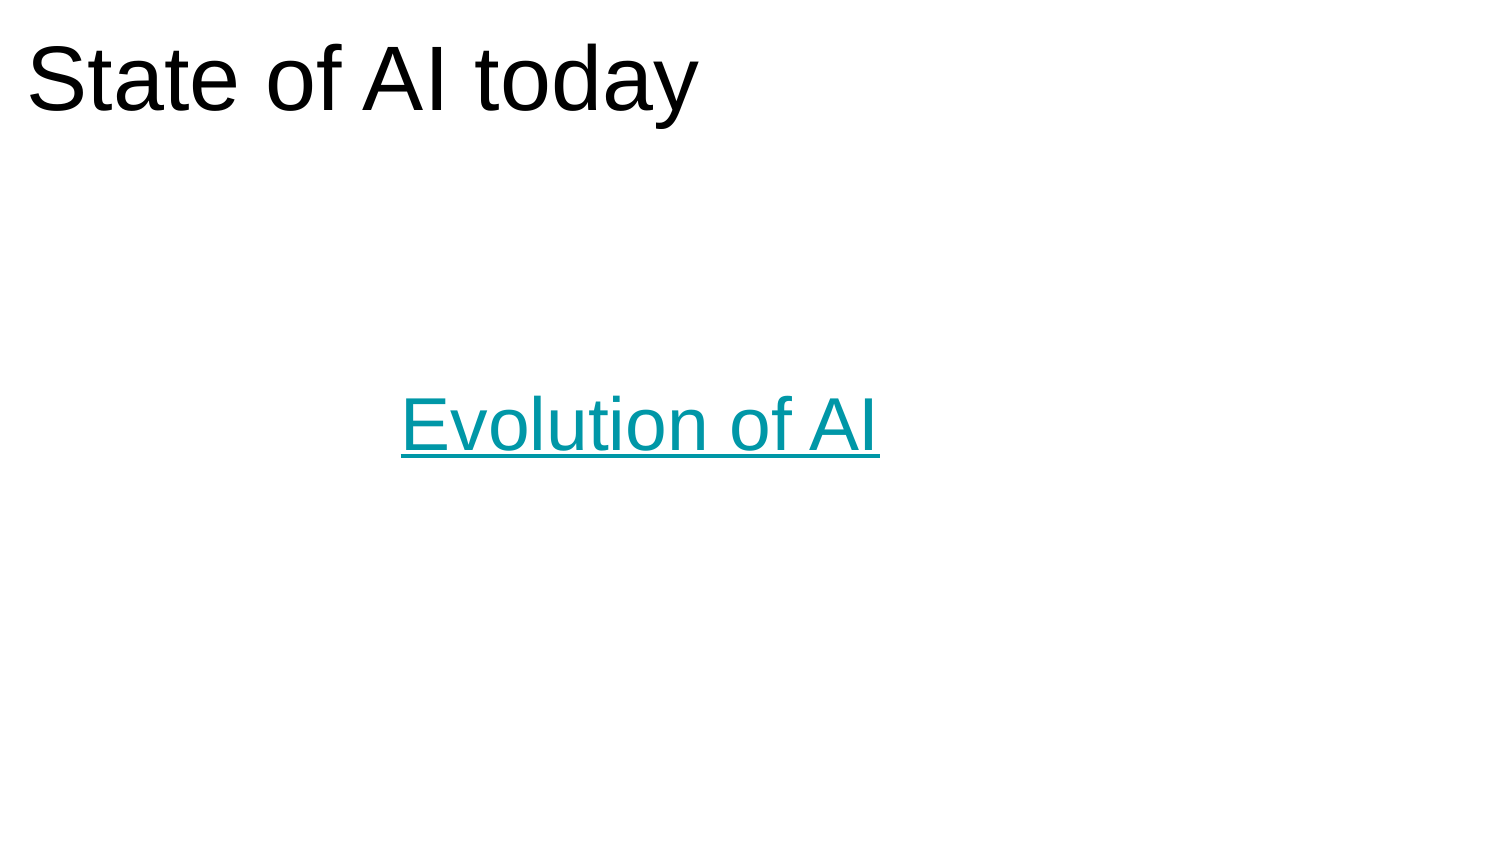

State of AI today
Evolution of AI